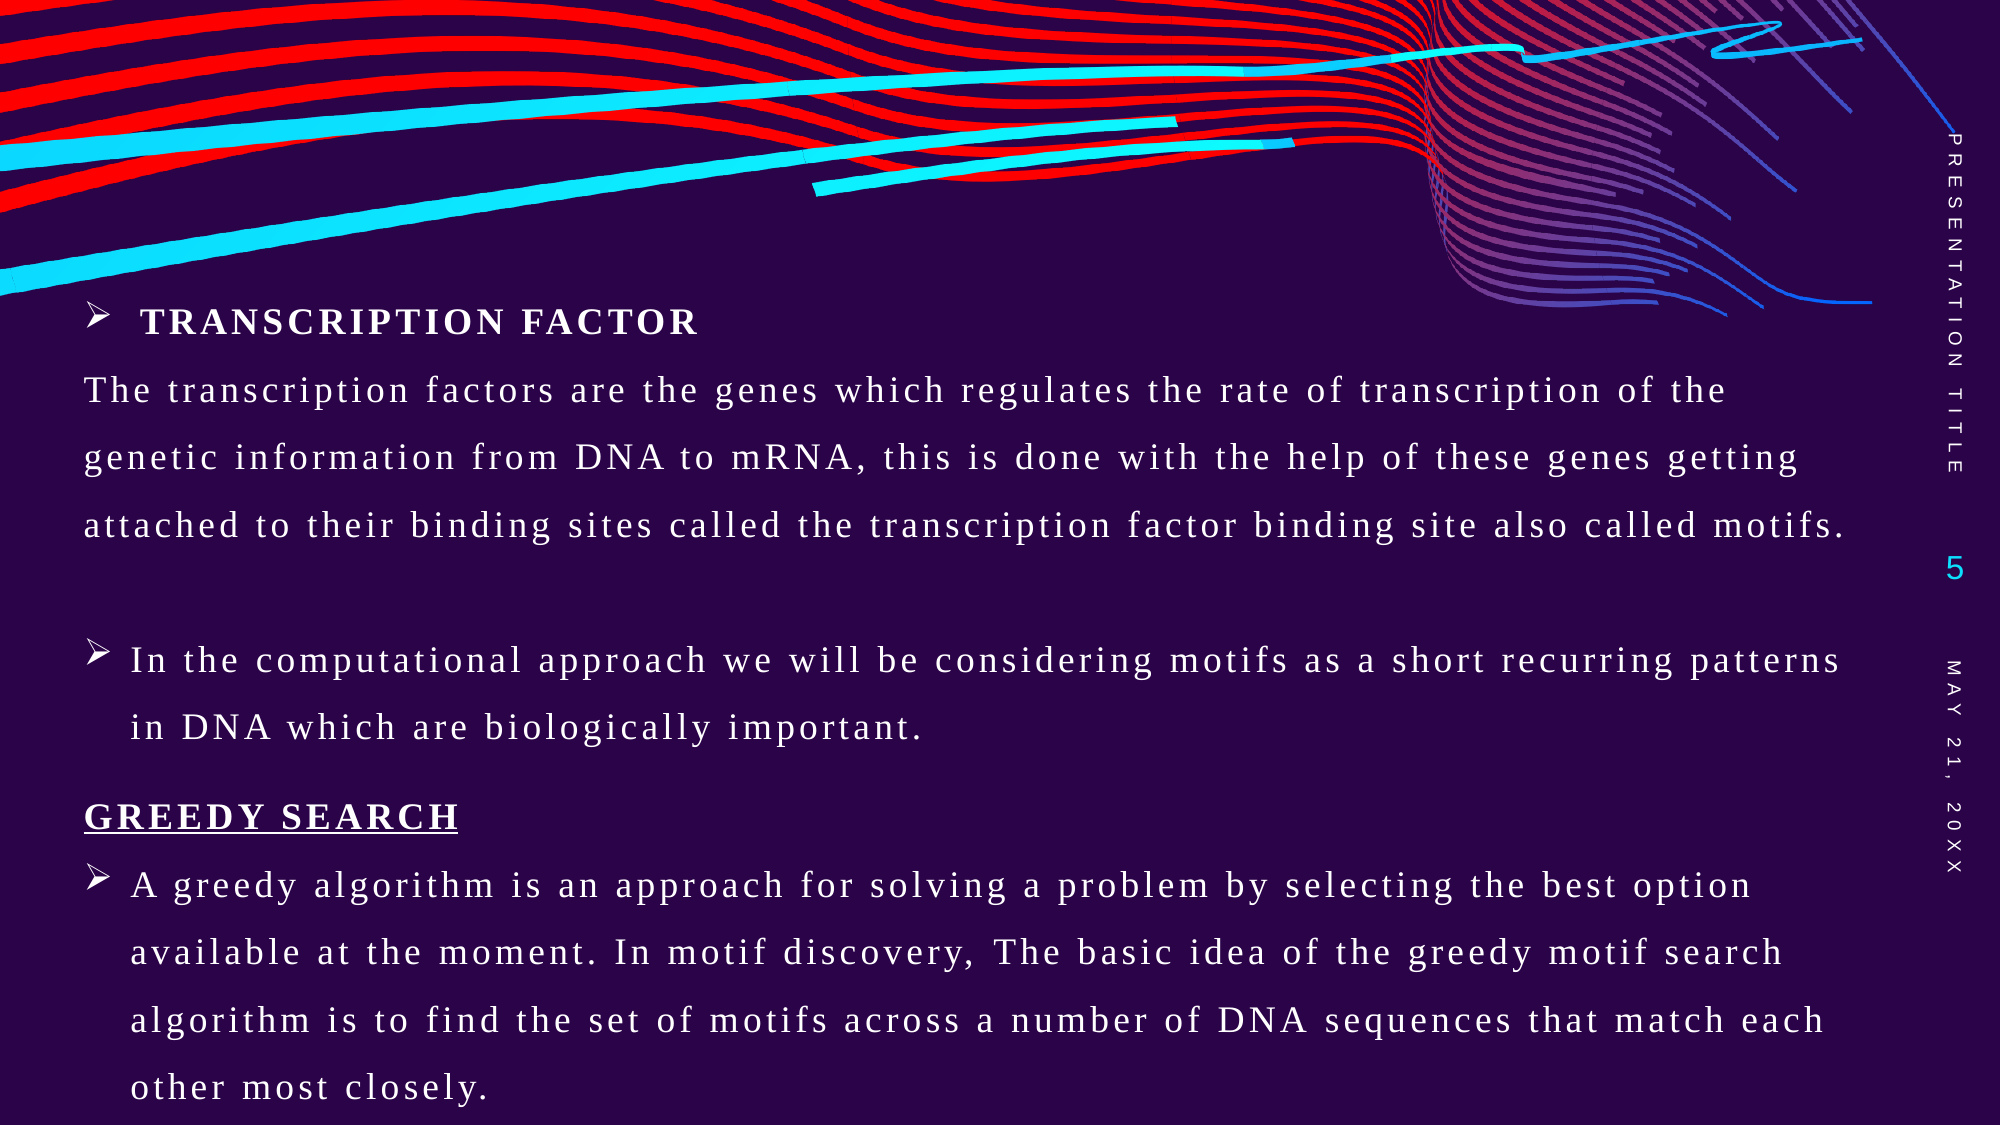

PRESENTATION TITLE
TRANSCRIPTION FACTOR
The transcription factors are the genes which regulates the rate of transcription of the genetic information from DNA to mRNA, this is done with the help of these genes getting attached to their binding sites called the transcription factor binding site also called motifs.

In the computational approach we will be considering motifs as a short recurring patterns in DNA which are biologically important.
GREEDY SEARCH
A greedy algorithm is an approach for solving a problem by selecting the best option available at the moment. In motif discovery, The basic idea of the greedy motif search algorithm is to find the set of motifs across a number of DNA sequences that match each other most closely. ​

5
May 21, 20XX